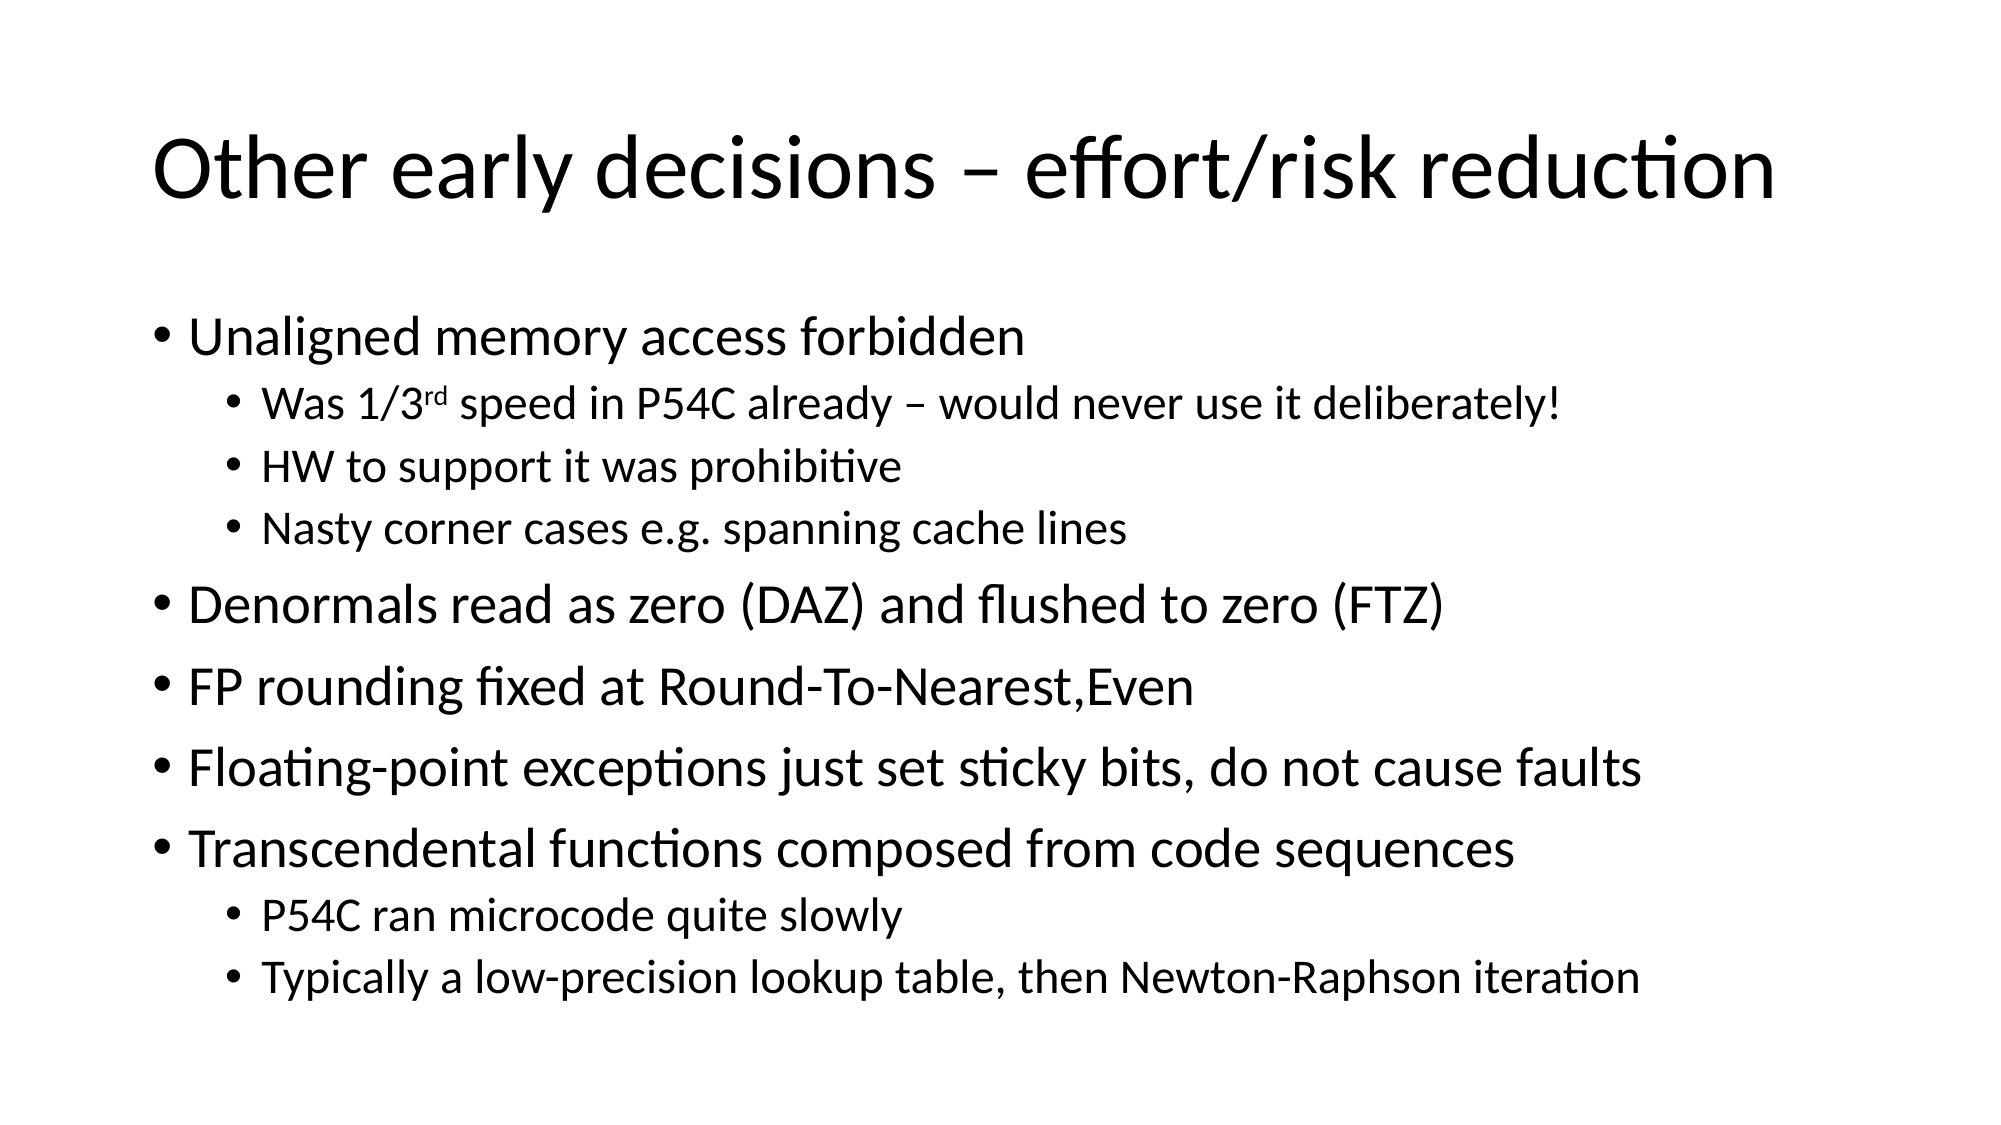

# Other early decisions – effort/risk reduction
Unaligned memory access forbidden
Was 1/3rd speed in P54C already – would never use it deliberately!
HW to support it was prohibitive
Nasty corner cases e.g. spanning cache lines
Denormals read as zero (DAZ) and flushed to zero (FTZ)
FP rounding fixed at Round-To-Nearest,Even
Floating-point exceptions just set sticky bits, do not cause faults
Transcendental functions composed from code sequences
P54C ran microcode quite slowly
Typically a low-precision lookup table, then Newton-Raphson iteration